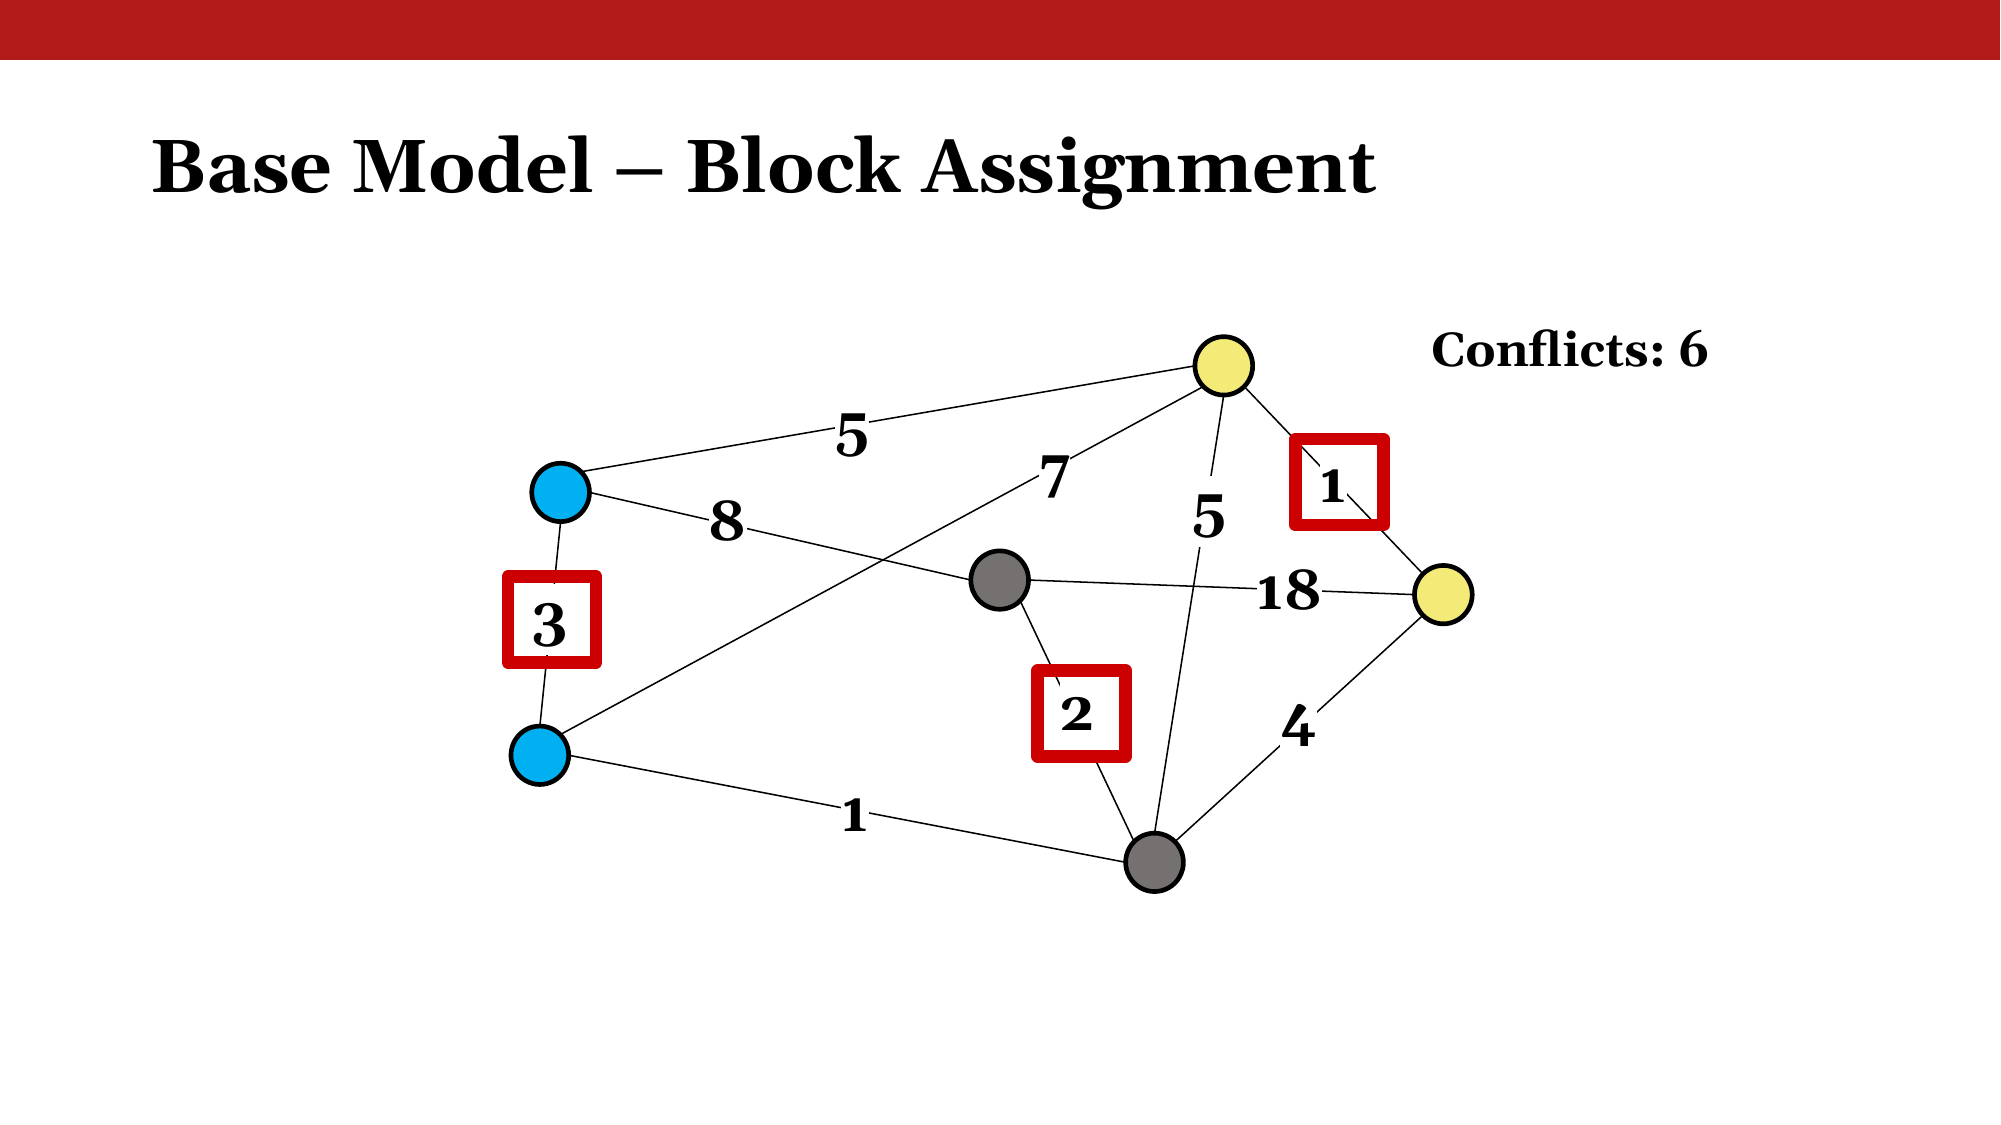

# Base Model – Block Assignment

Conflicts: 6

5
7

1

5
8

18

3

2
4

1